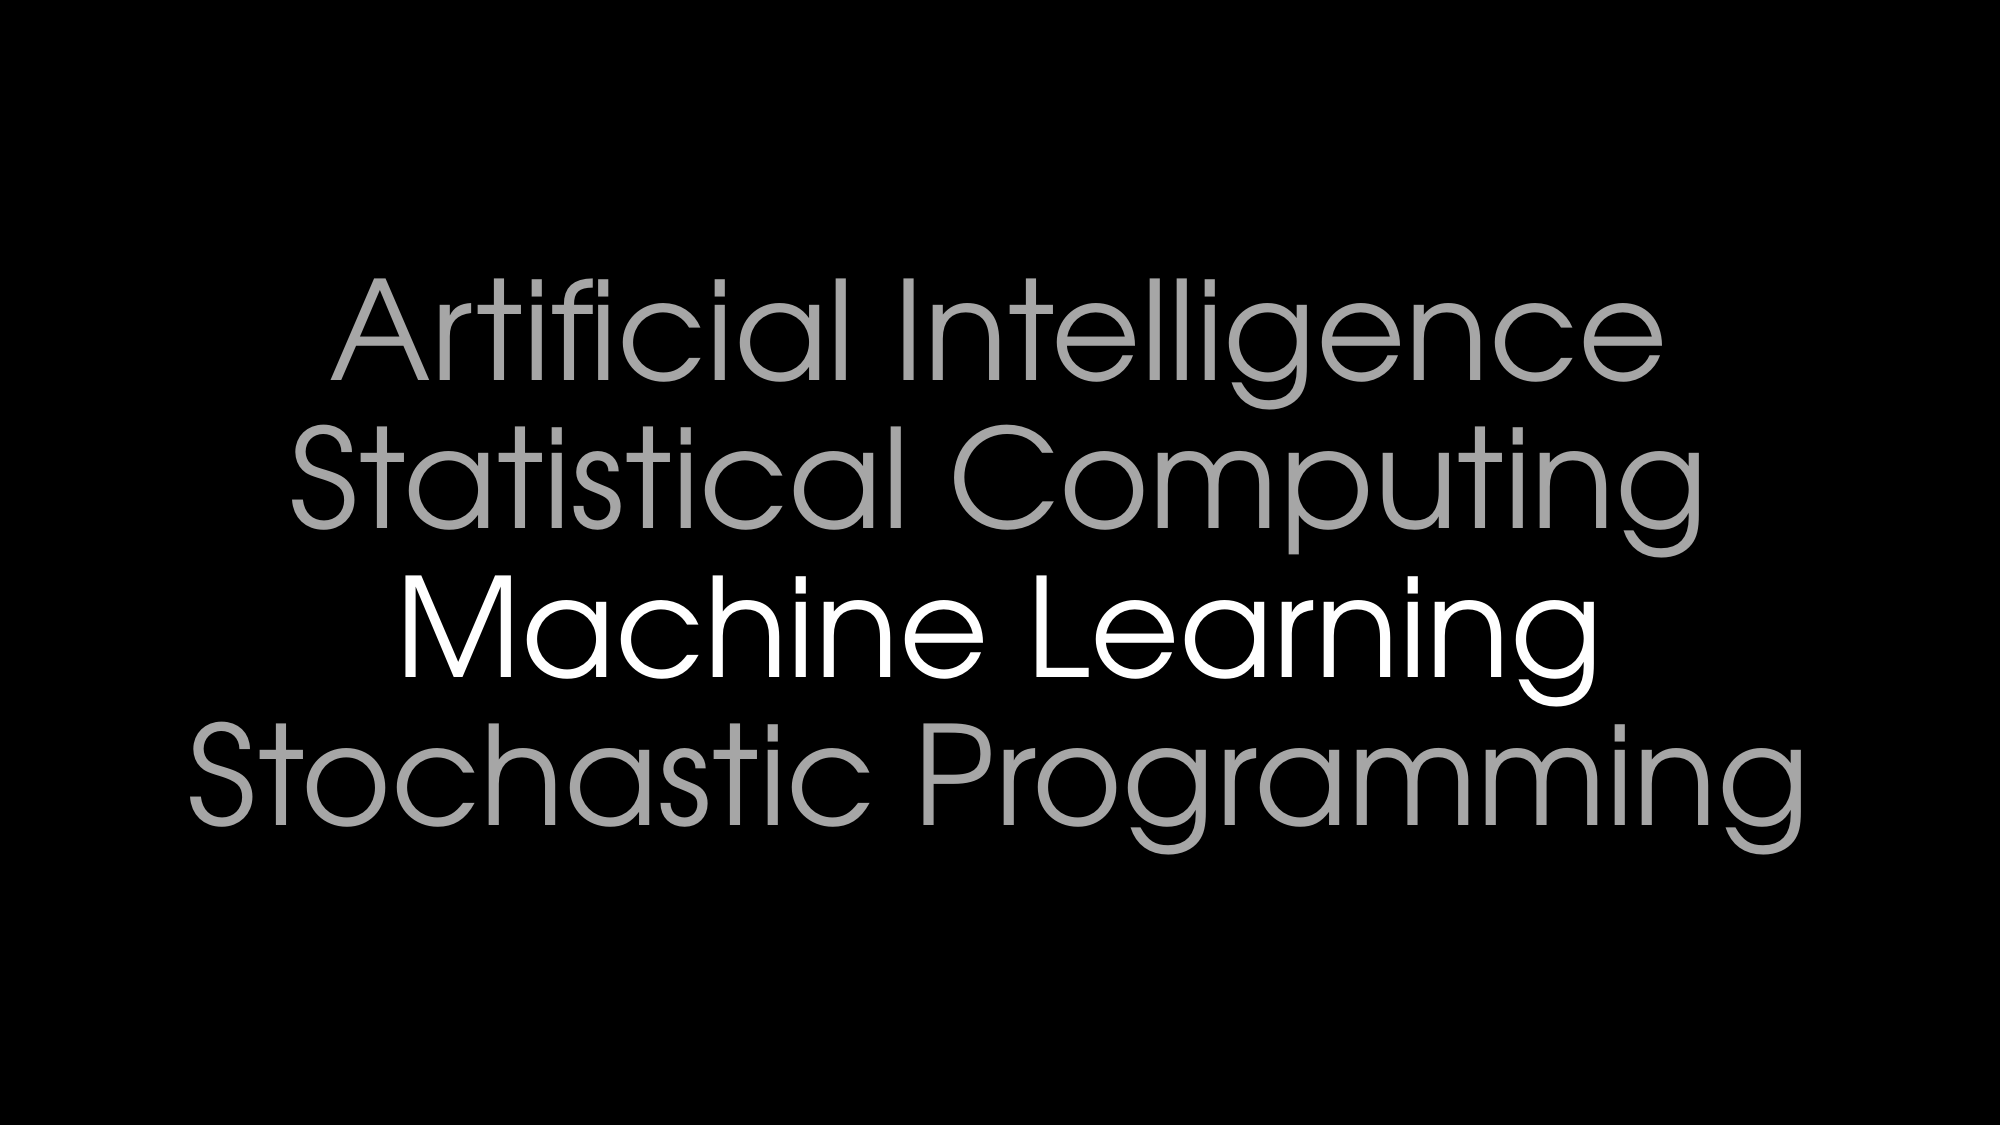

# Artificial Intelligence Statistical Computing Machine Learning Stochastic Programming